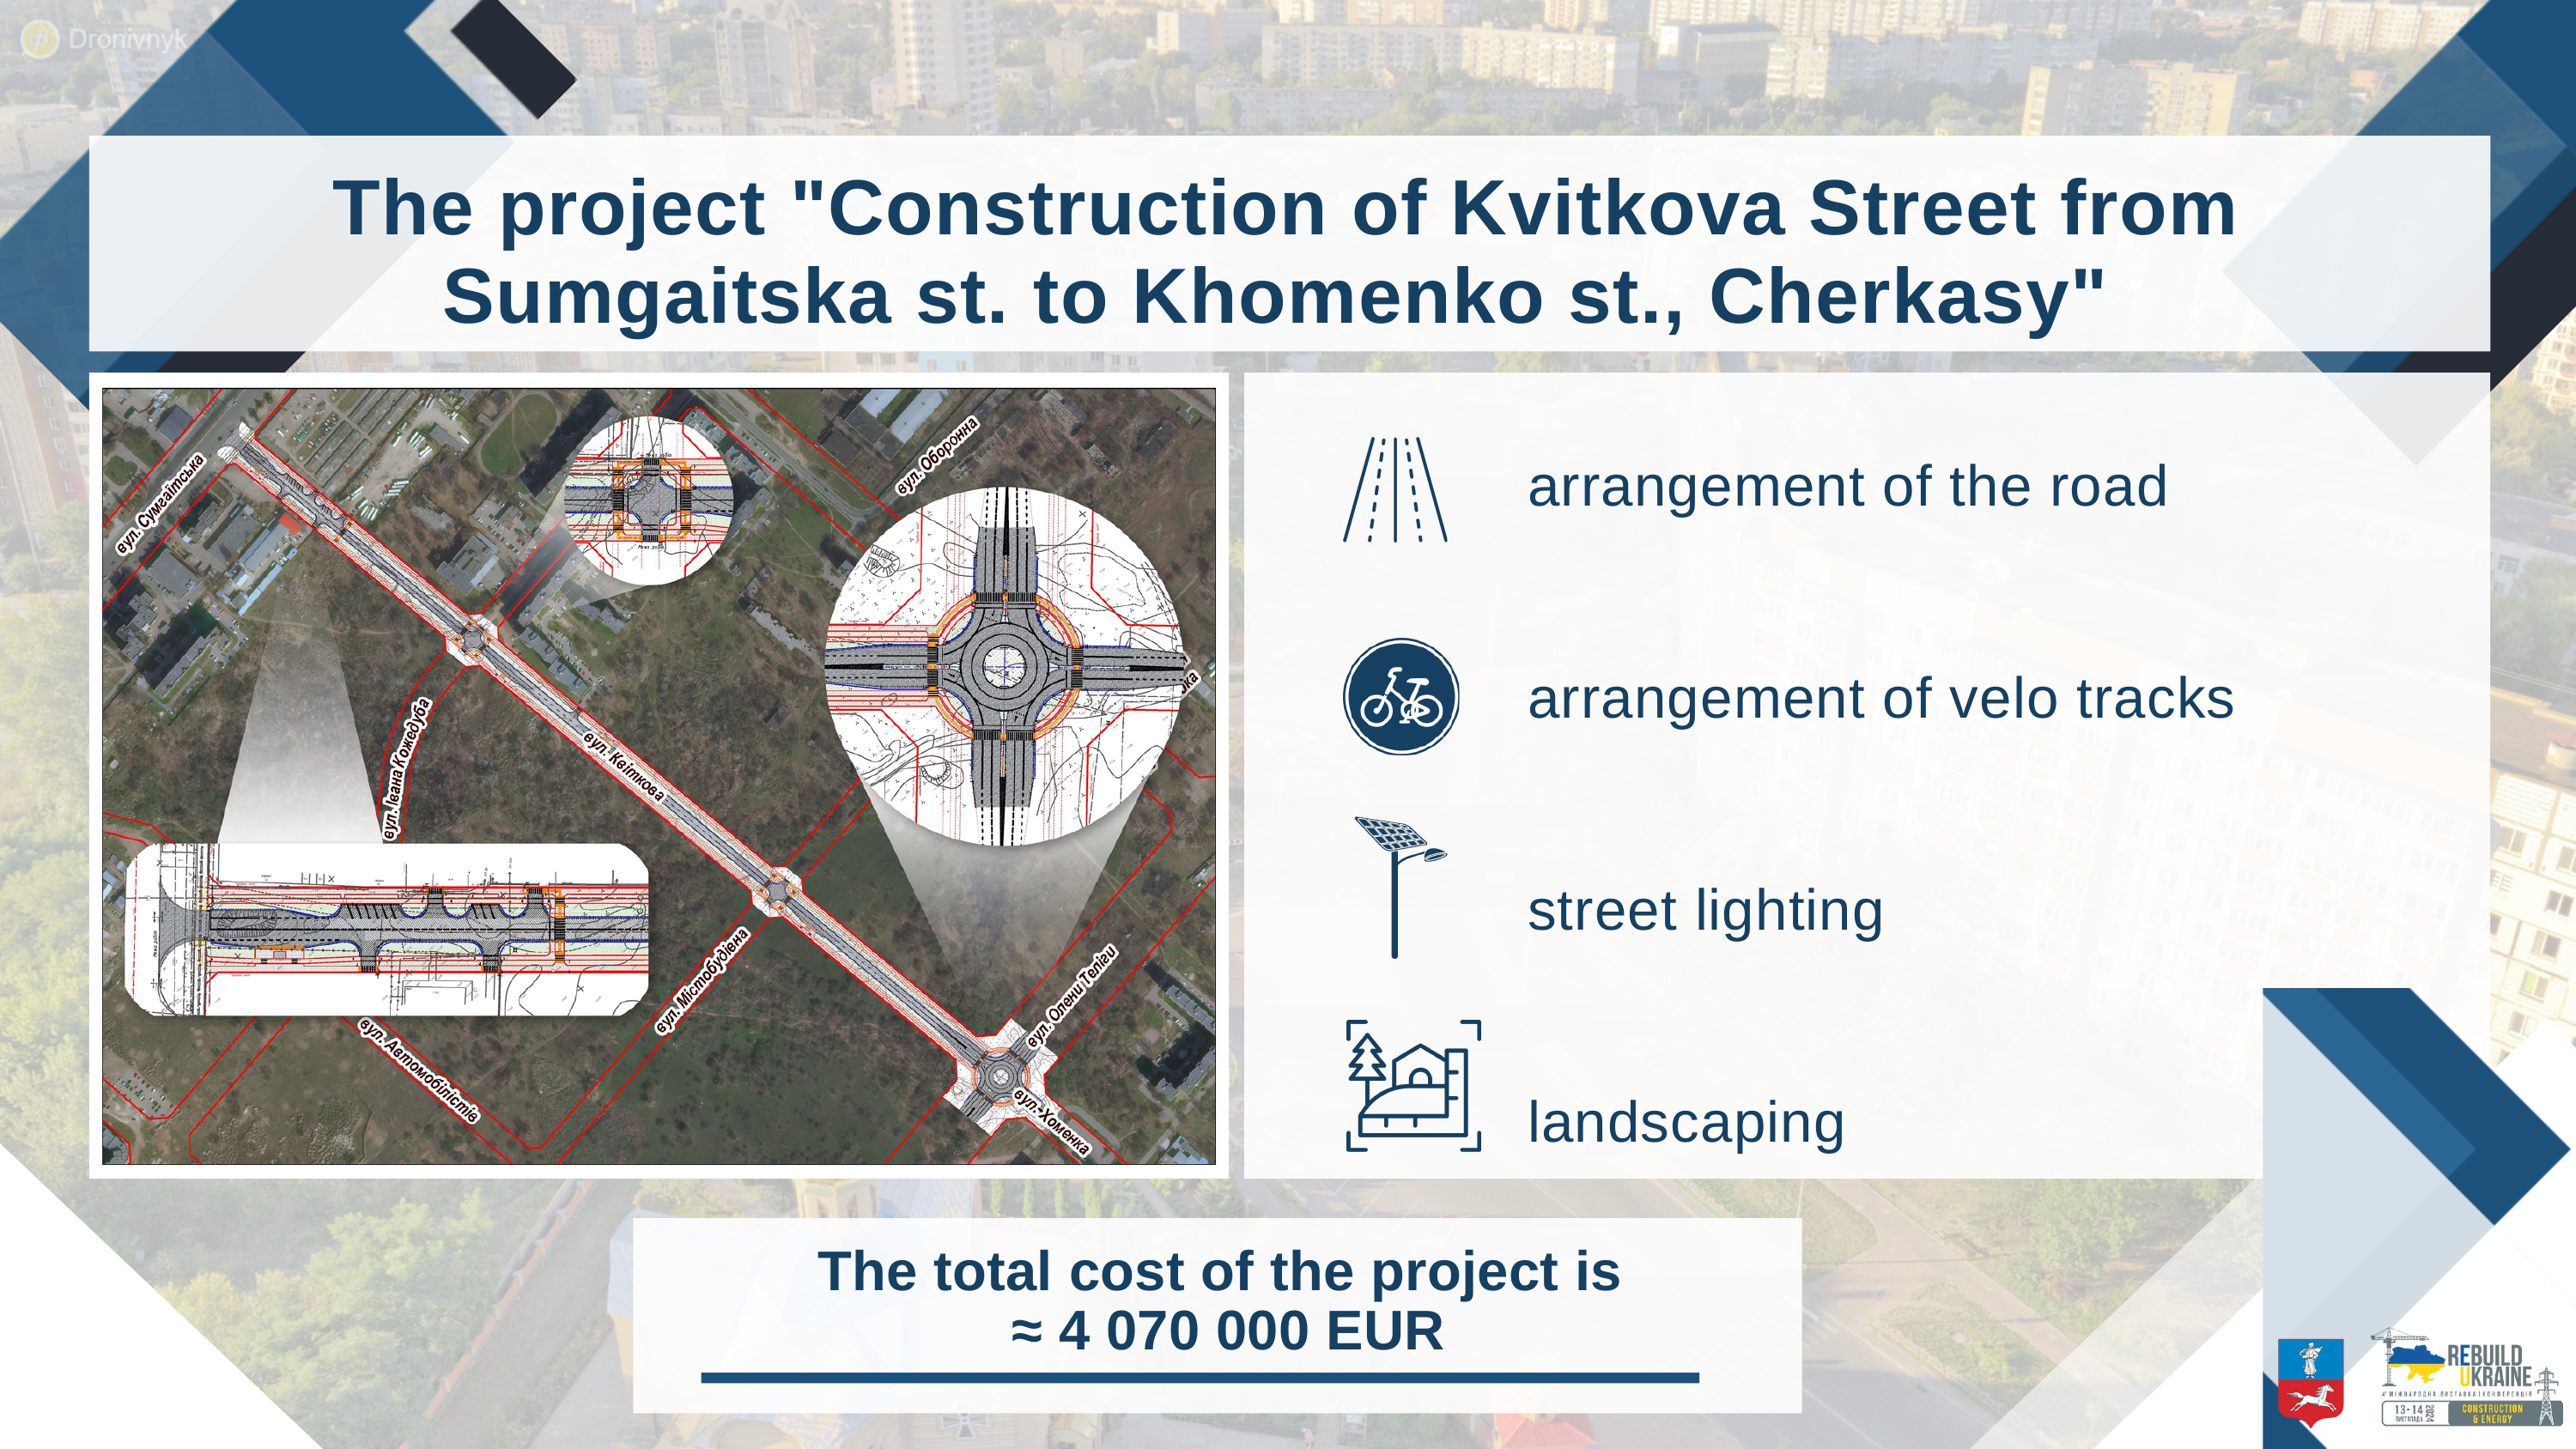

The project "Construction of Kvitkova Street from Sumgaitska st. to Khomenko st., Cherkasy"

arrangement of the road

arrangement of velo tracks

street lighting

landscaping

The total cost of the project is
≈ 4 070 000 EUR